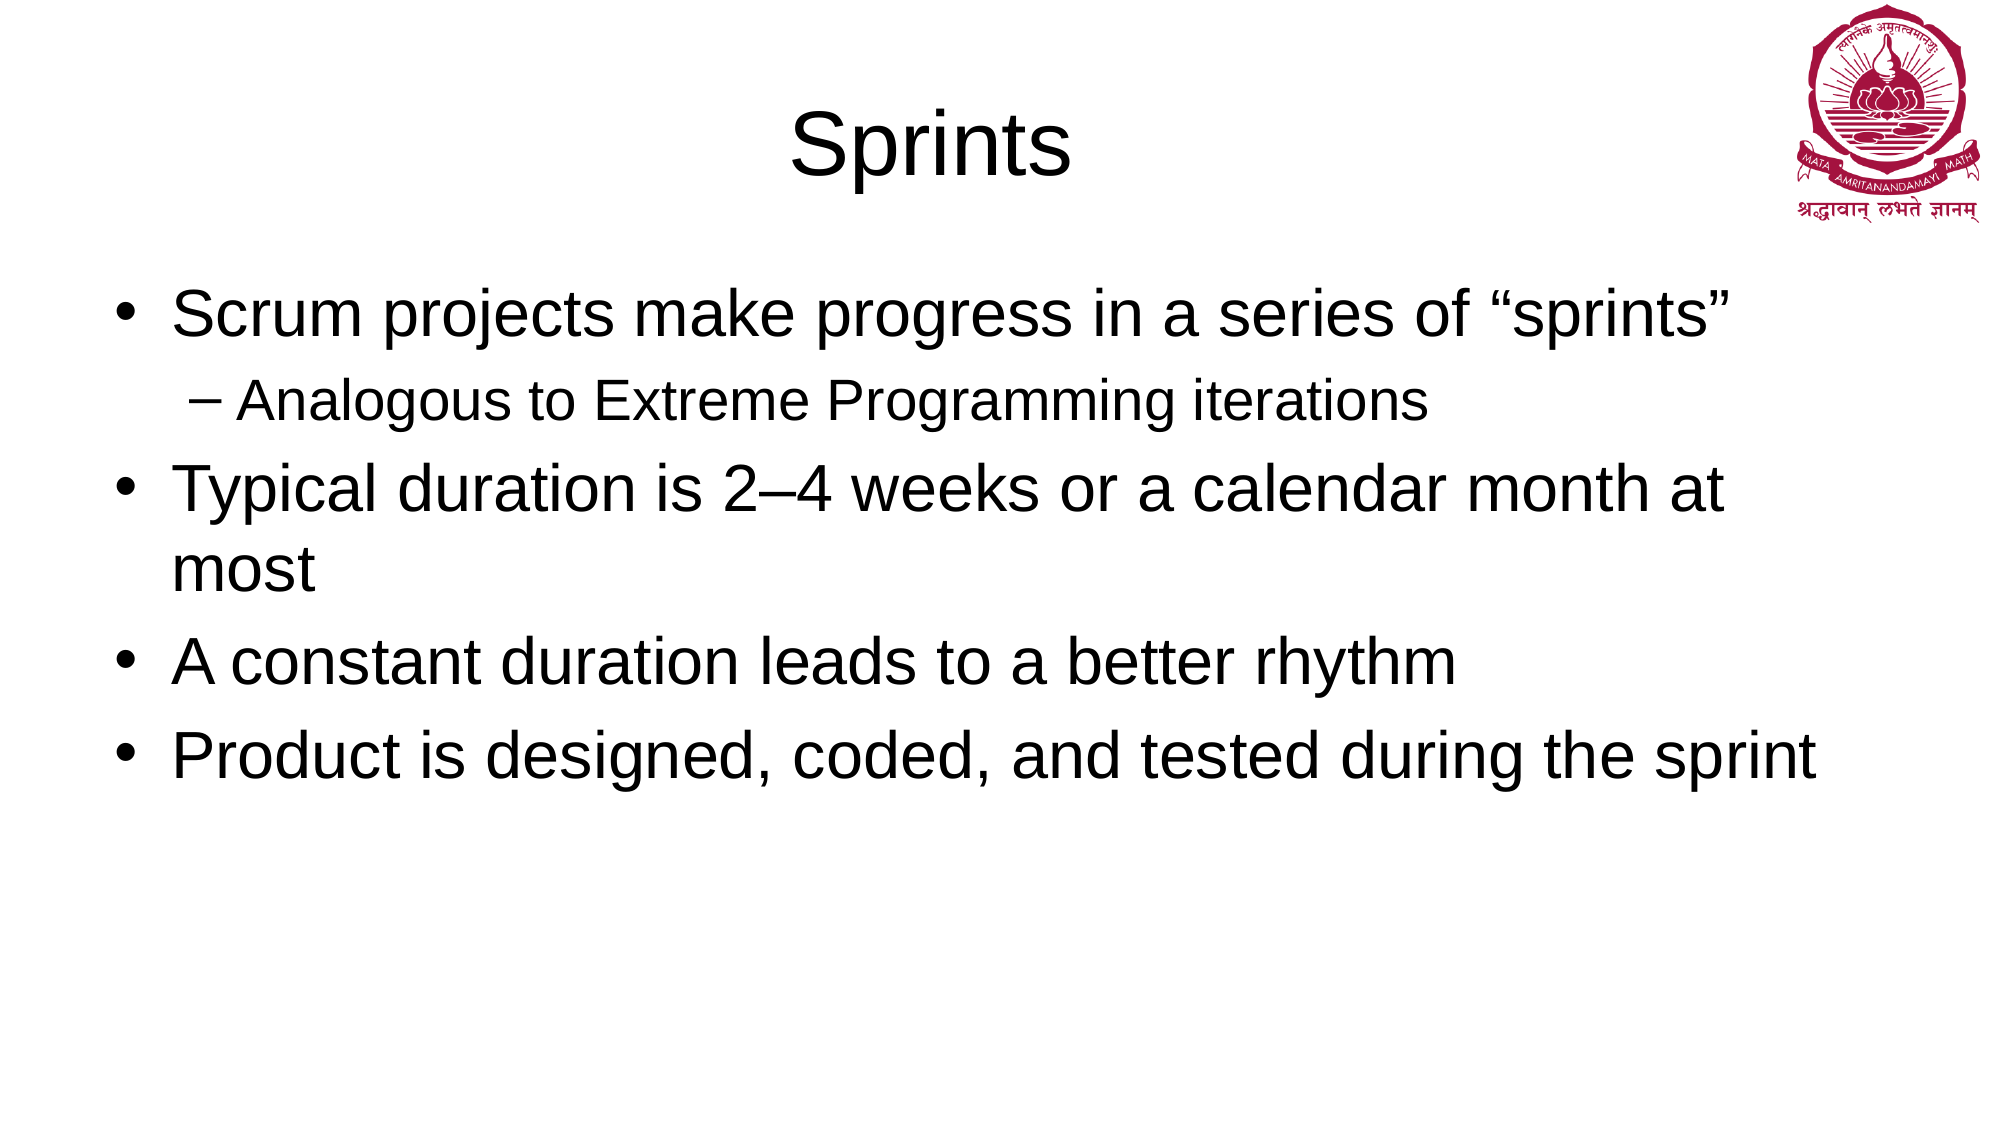

# Sprints
Scrum projects make progress in a series of “sprints”
Analogous to Extreme Programming iterations
Typical duration is 2–4 weeks or a calendar month at most
A constant duration leads to a better rhythm
Product is designed, coded, and tested during the sprint